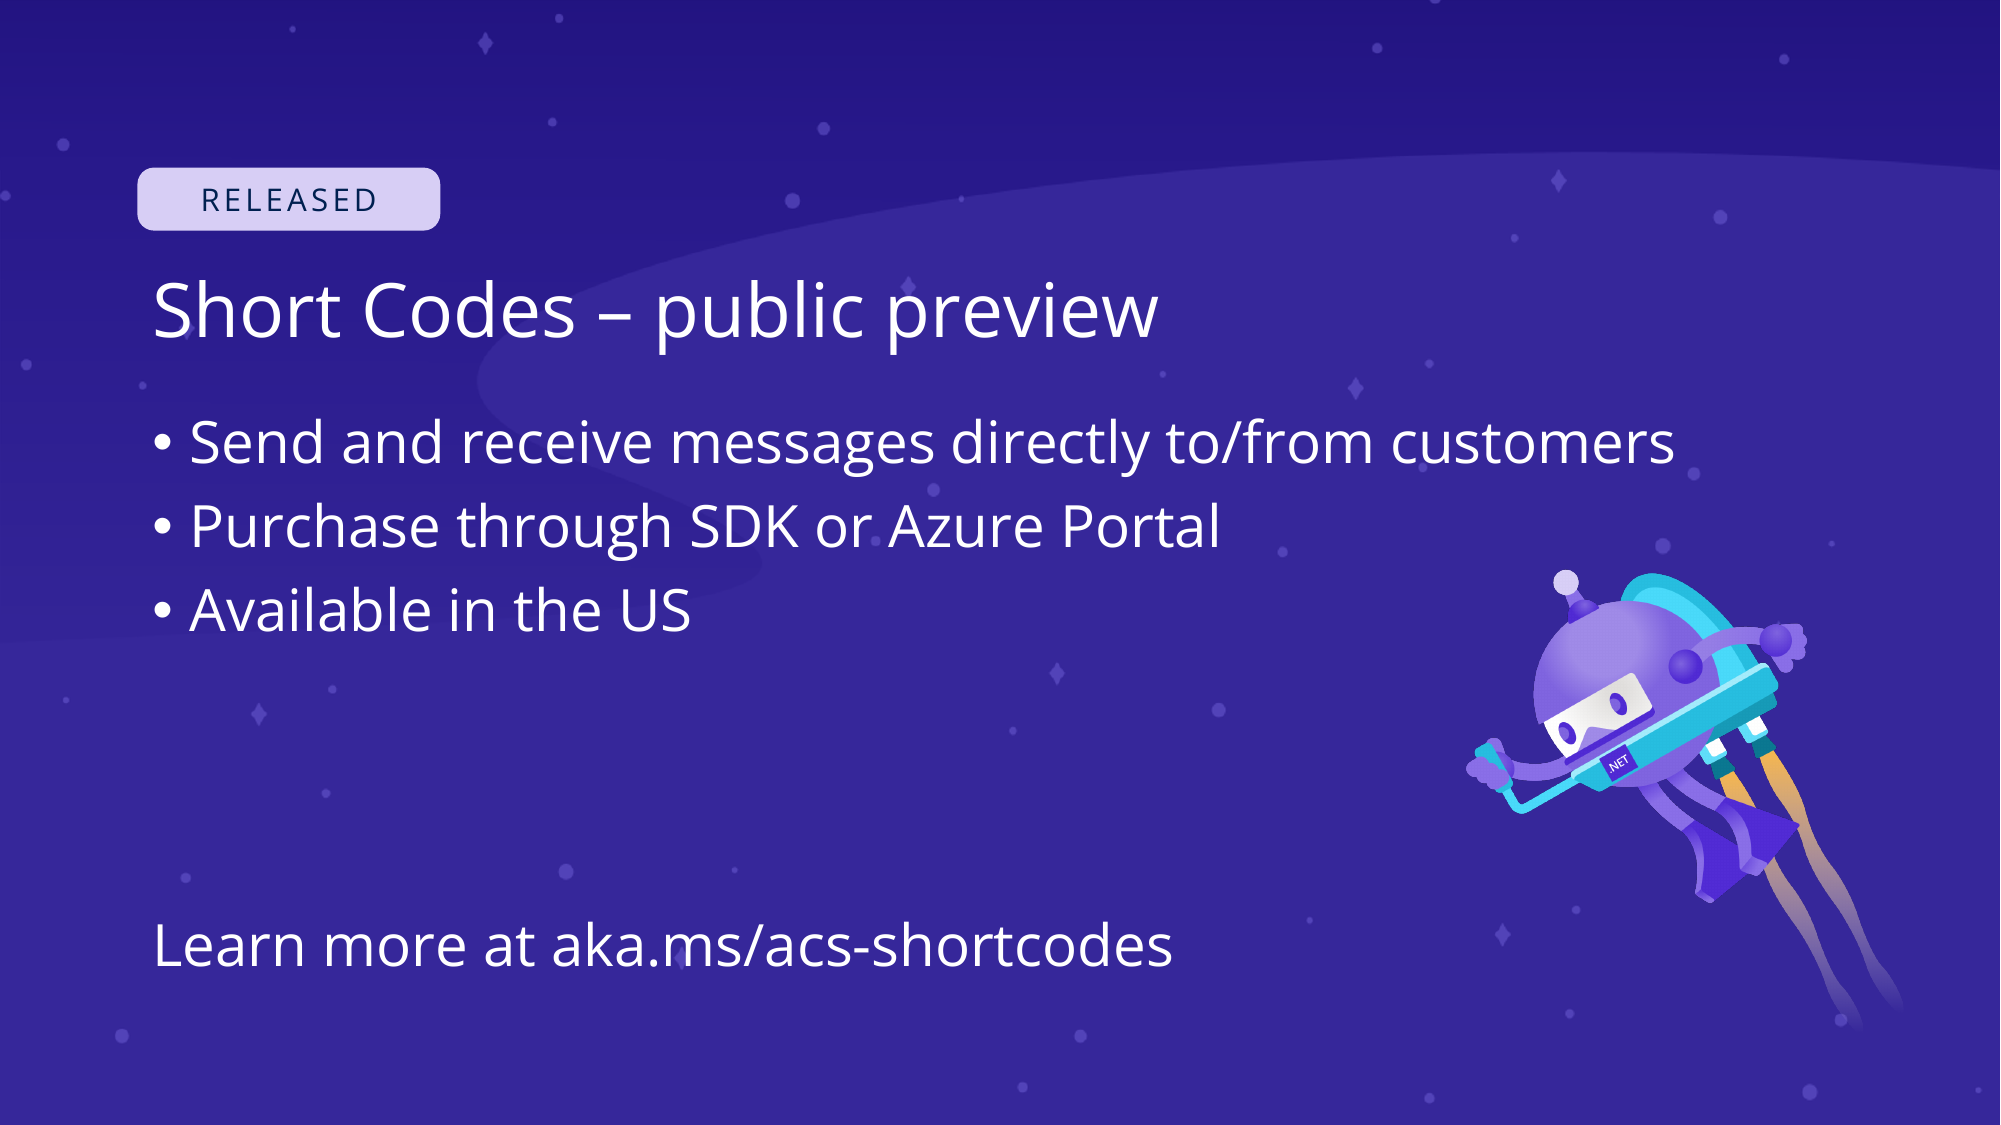

# Short Codes – public preview
Send and receive messages directly to/from customers
Purchase through SDK or Azure Portal
Available in the US

Learn more at aka.ms/acs-shortcodes